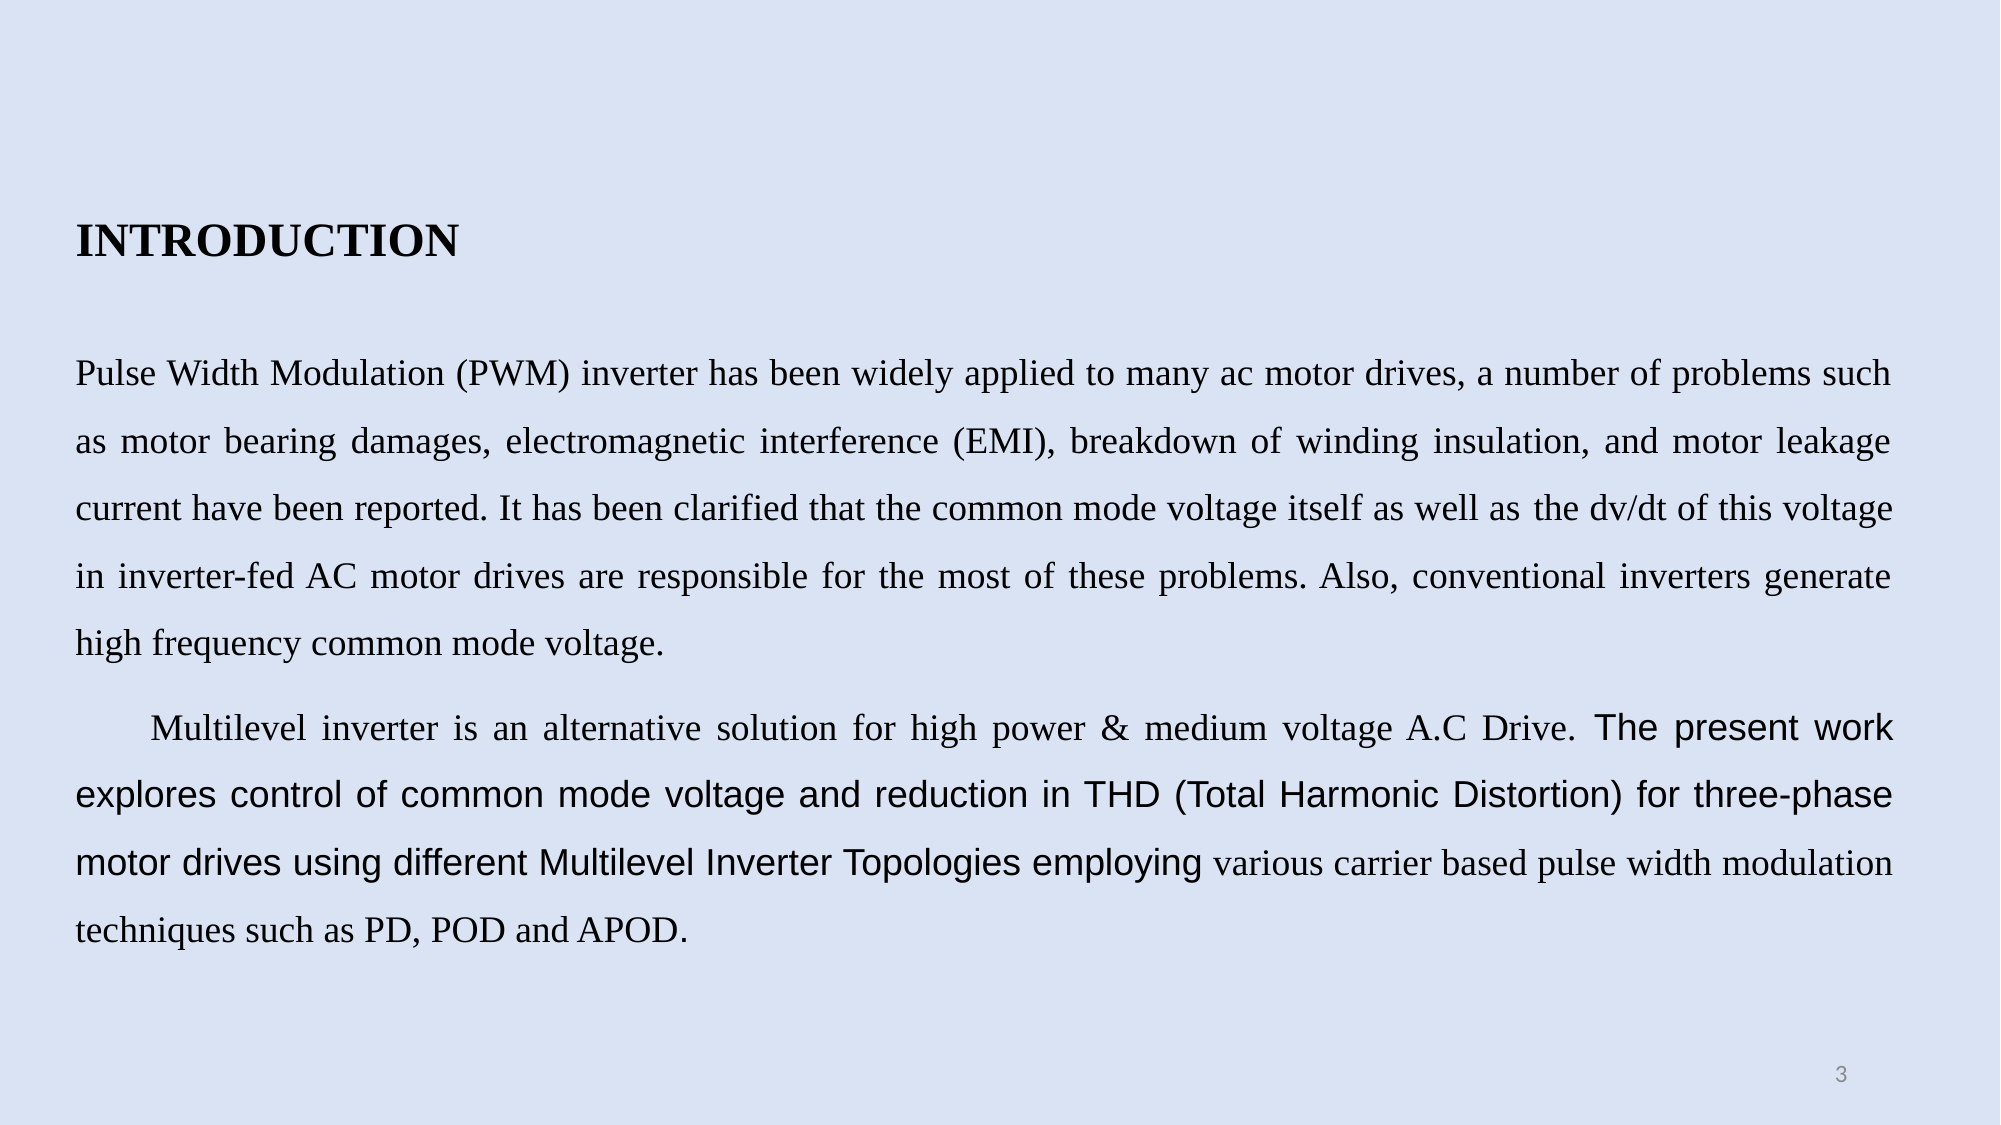

# INTRODUCTION
Pulse Width Modulation (PWM) inverter has been widely applied to many ac motor drives, a number of problems such as motor bearing damages, electromagnetic interference (EMI), breakdown of winding insulation, and motor leakage current have been reported. It has been clarified that the common mode voltage itself as well as the dv/dt of this voltage in inverter-fed AC motor drives are responsible for the most of these problems. Also, conventional inverters generate high frequency common mode voltage.
Multilevel inverter is an alternative solution for high power & medium voltage A.C Drive. The present work explores control of common mode voltage and reduction in THD (Total Harmonic Distortion) for three-phase motor drives using different Multilevel Inverter Topologies employing various carrier based pulse width modulation techniques such as PD, POD and APOD.
3